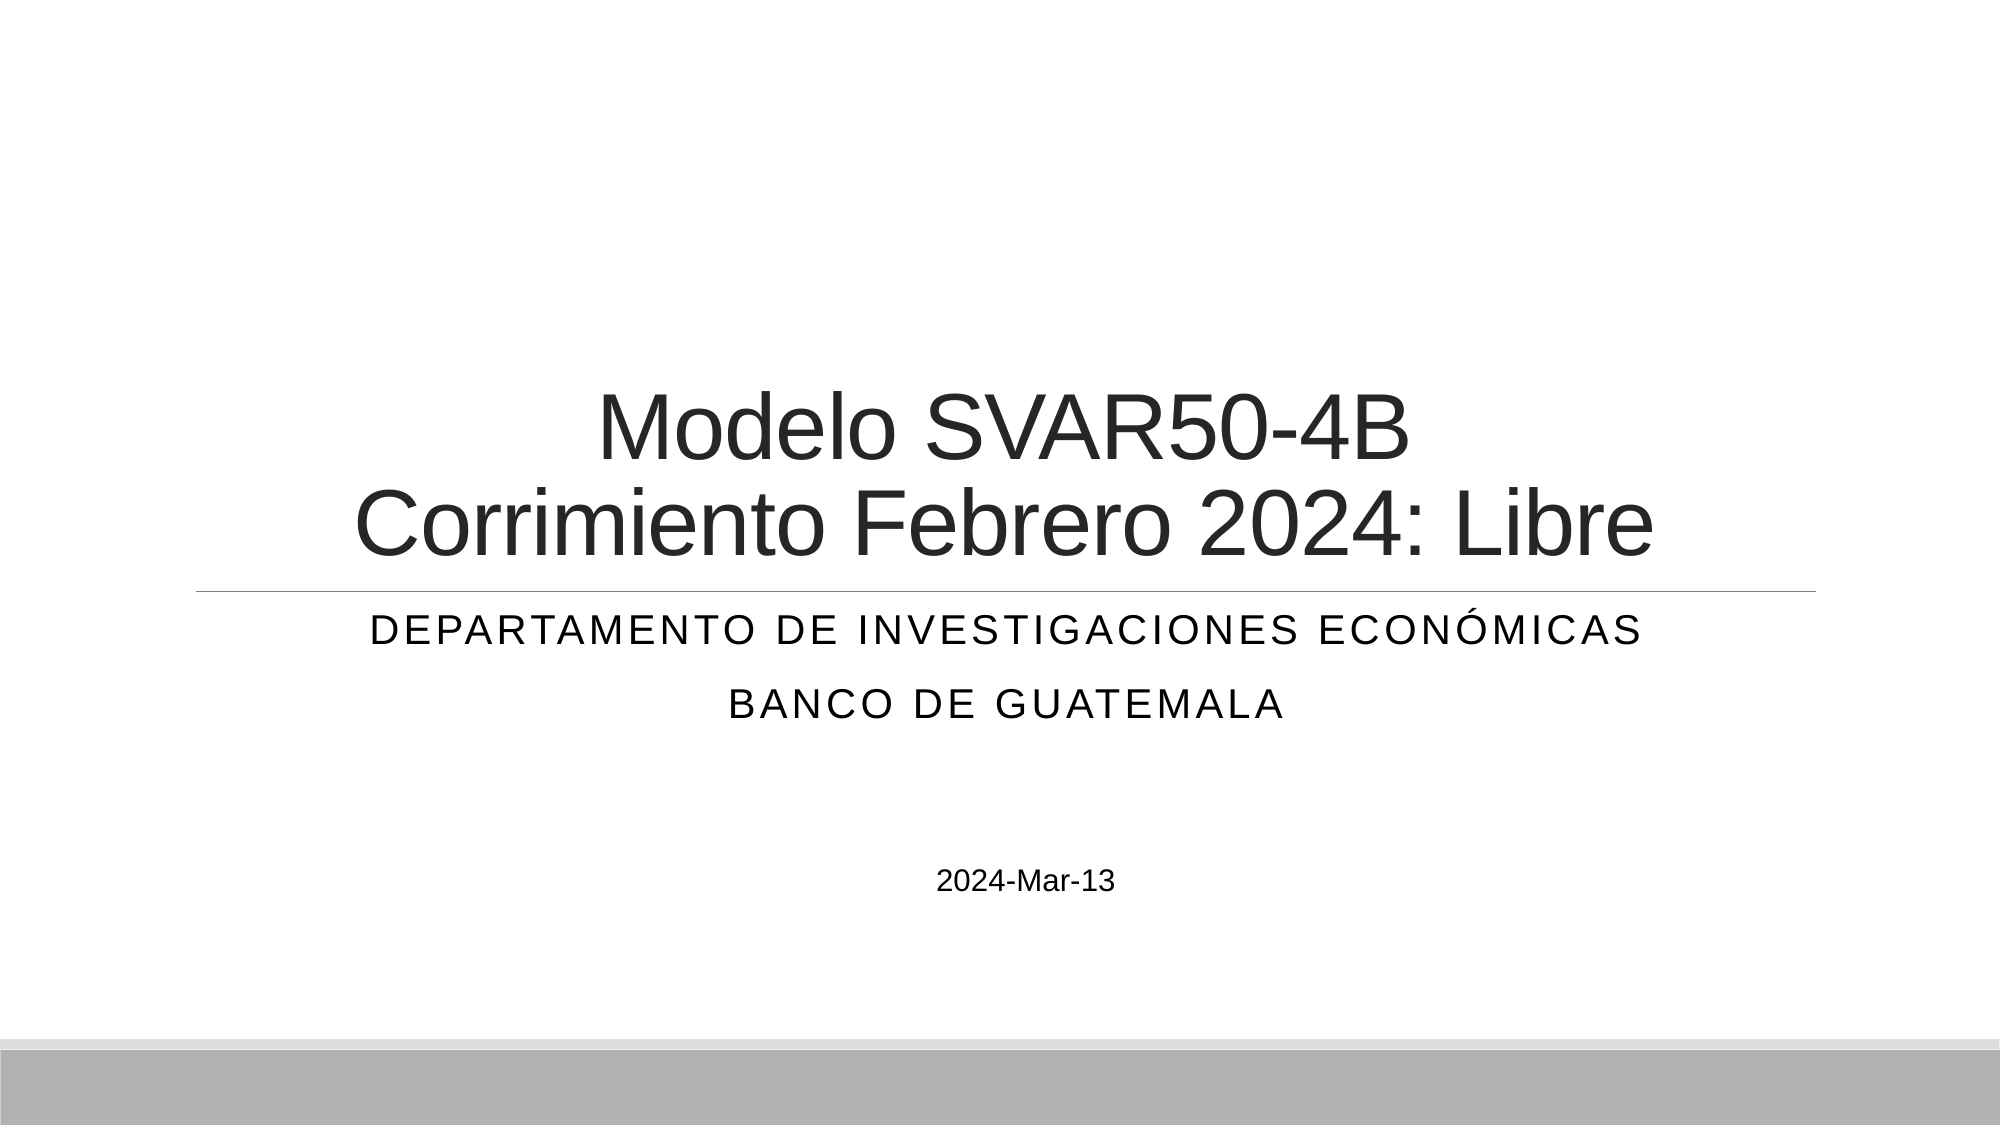

# Modelo SVAR50-4B
Corrimiento Febrero 2024: Libre
DEPARTAMENTO DE INVESTIGACIONES ECONÓMICAS
BANCO DE GUATEMALA
2024-Mar-13